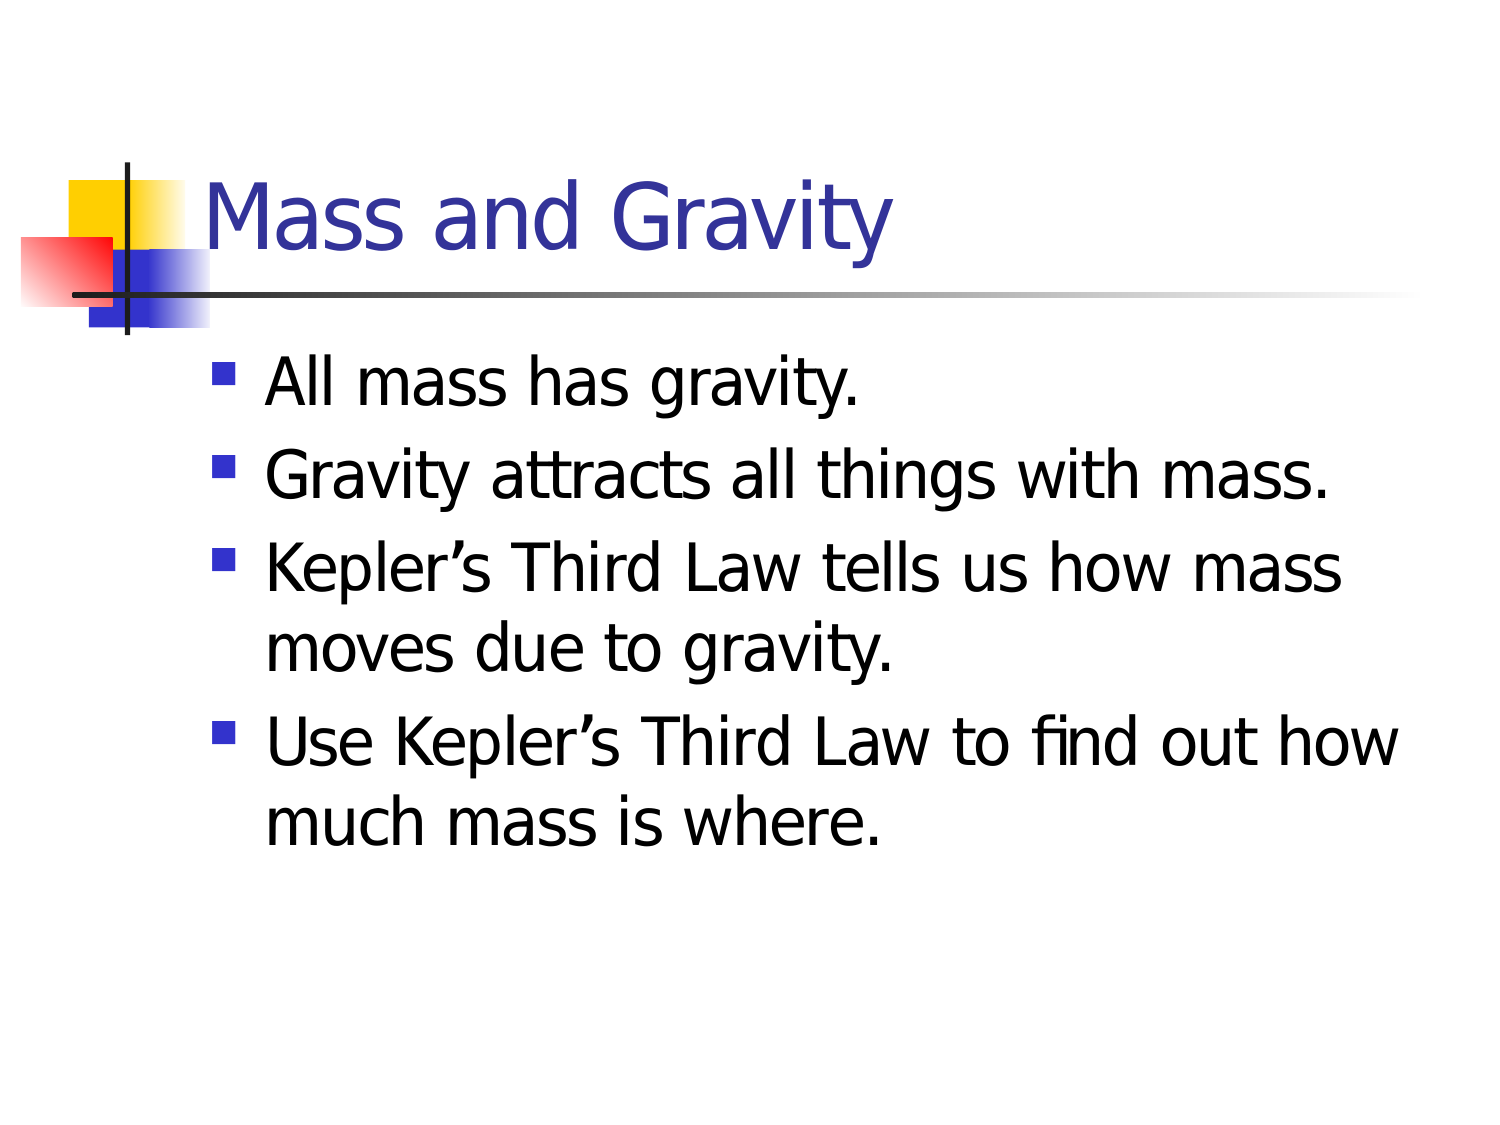

# Mass and Gravity
All mass has gravity.
Gravity attracts all things with mass.
Kepler’s Third Law tells us how mass moves due to gravity.
Use Kepler’s Third Law to find out how much mass is where.